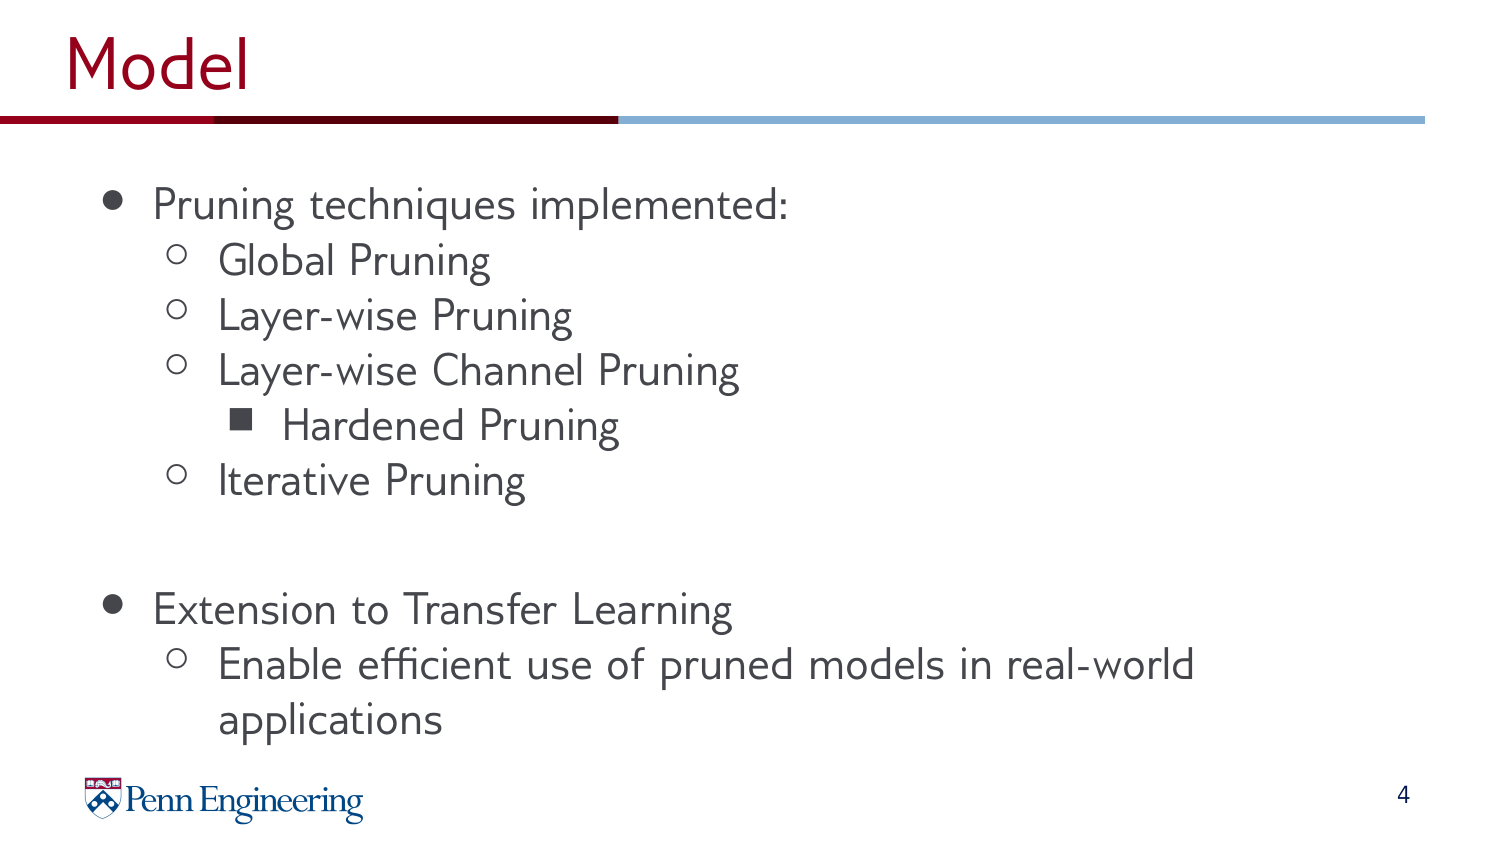

# Model
Pruning techniques implemented:
Global Pruning
Layer-wise Pruning
Layer-wise Channel Pruning
Hardened Pruning
Iterative Pruning

Extension to Transfer Learning
Enable efficient use of pruned models in real-world applications
4